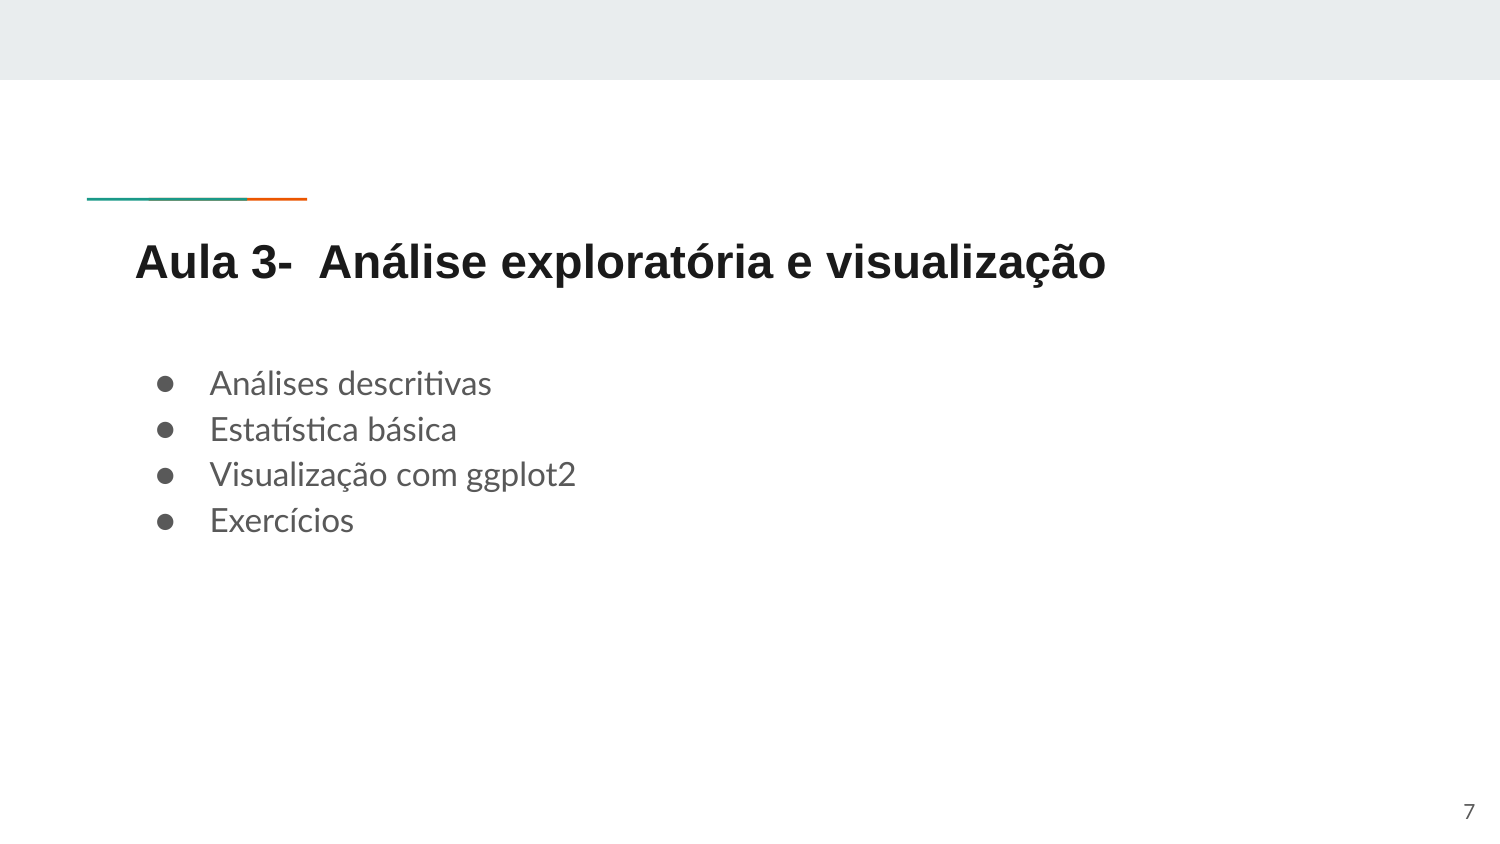

# Aula 3-  Análise exploratória e visualização
Análises descritivas
Estatística básica
Visualização com ggplot2
Exercícios
7